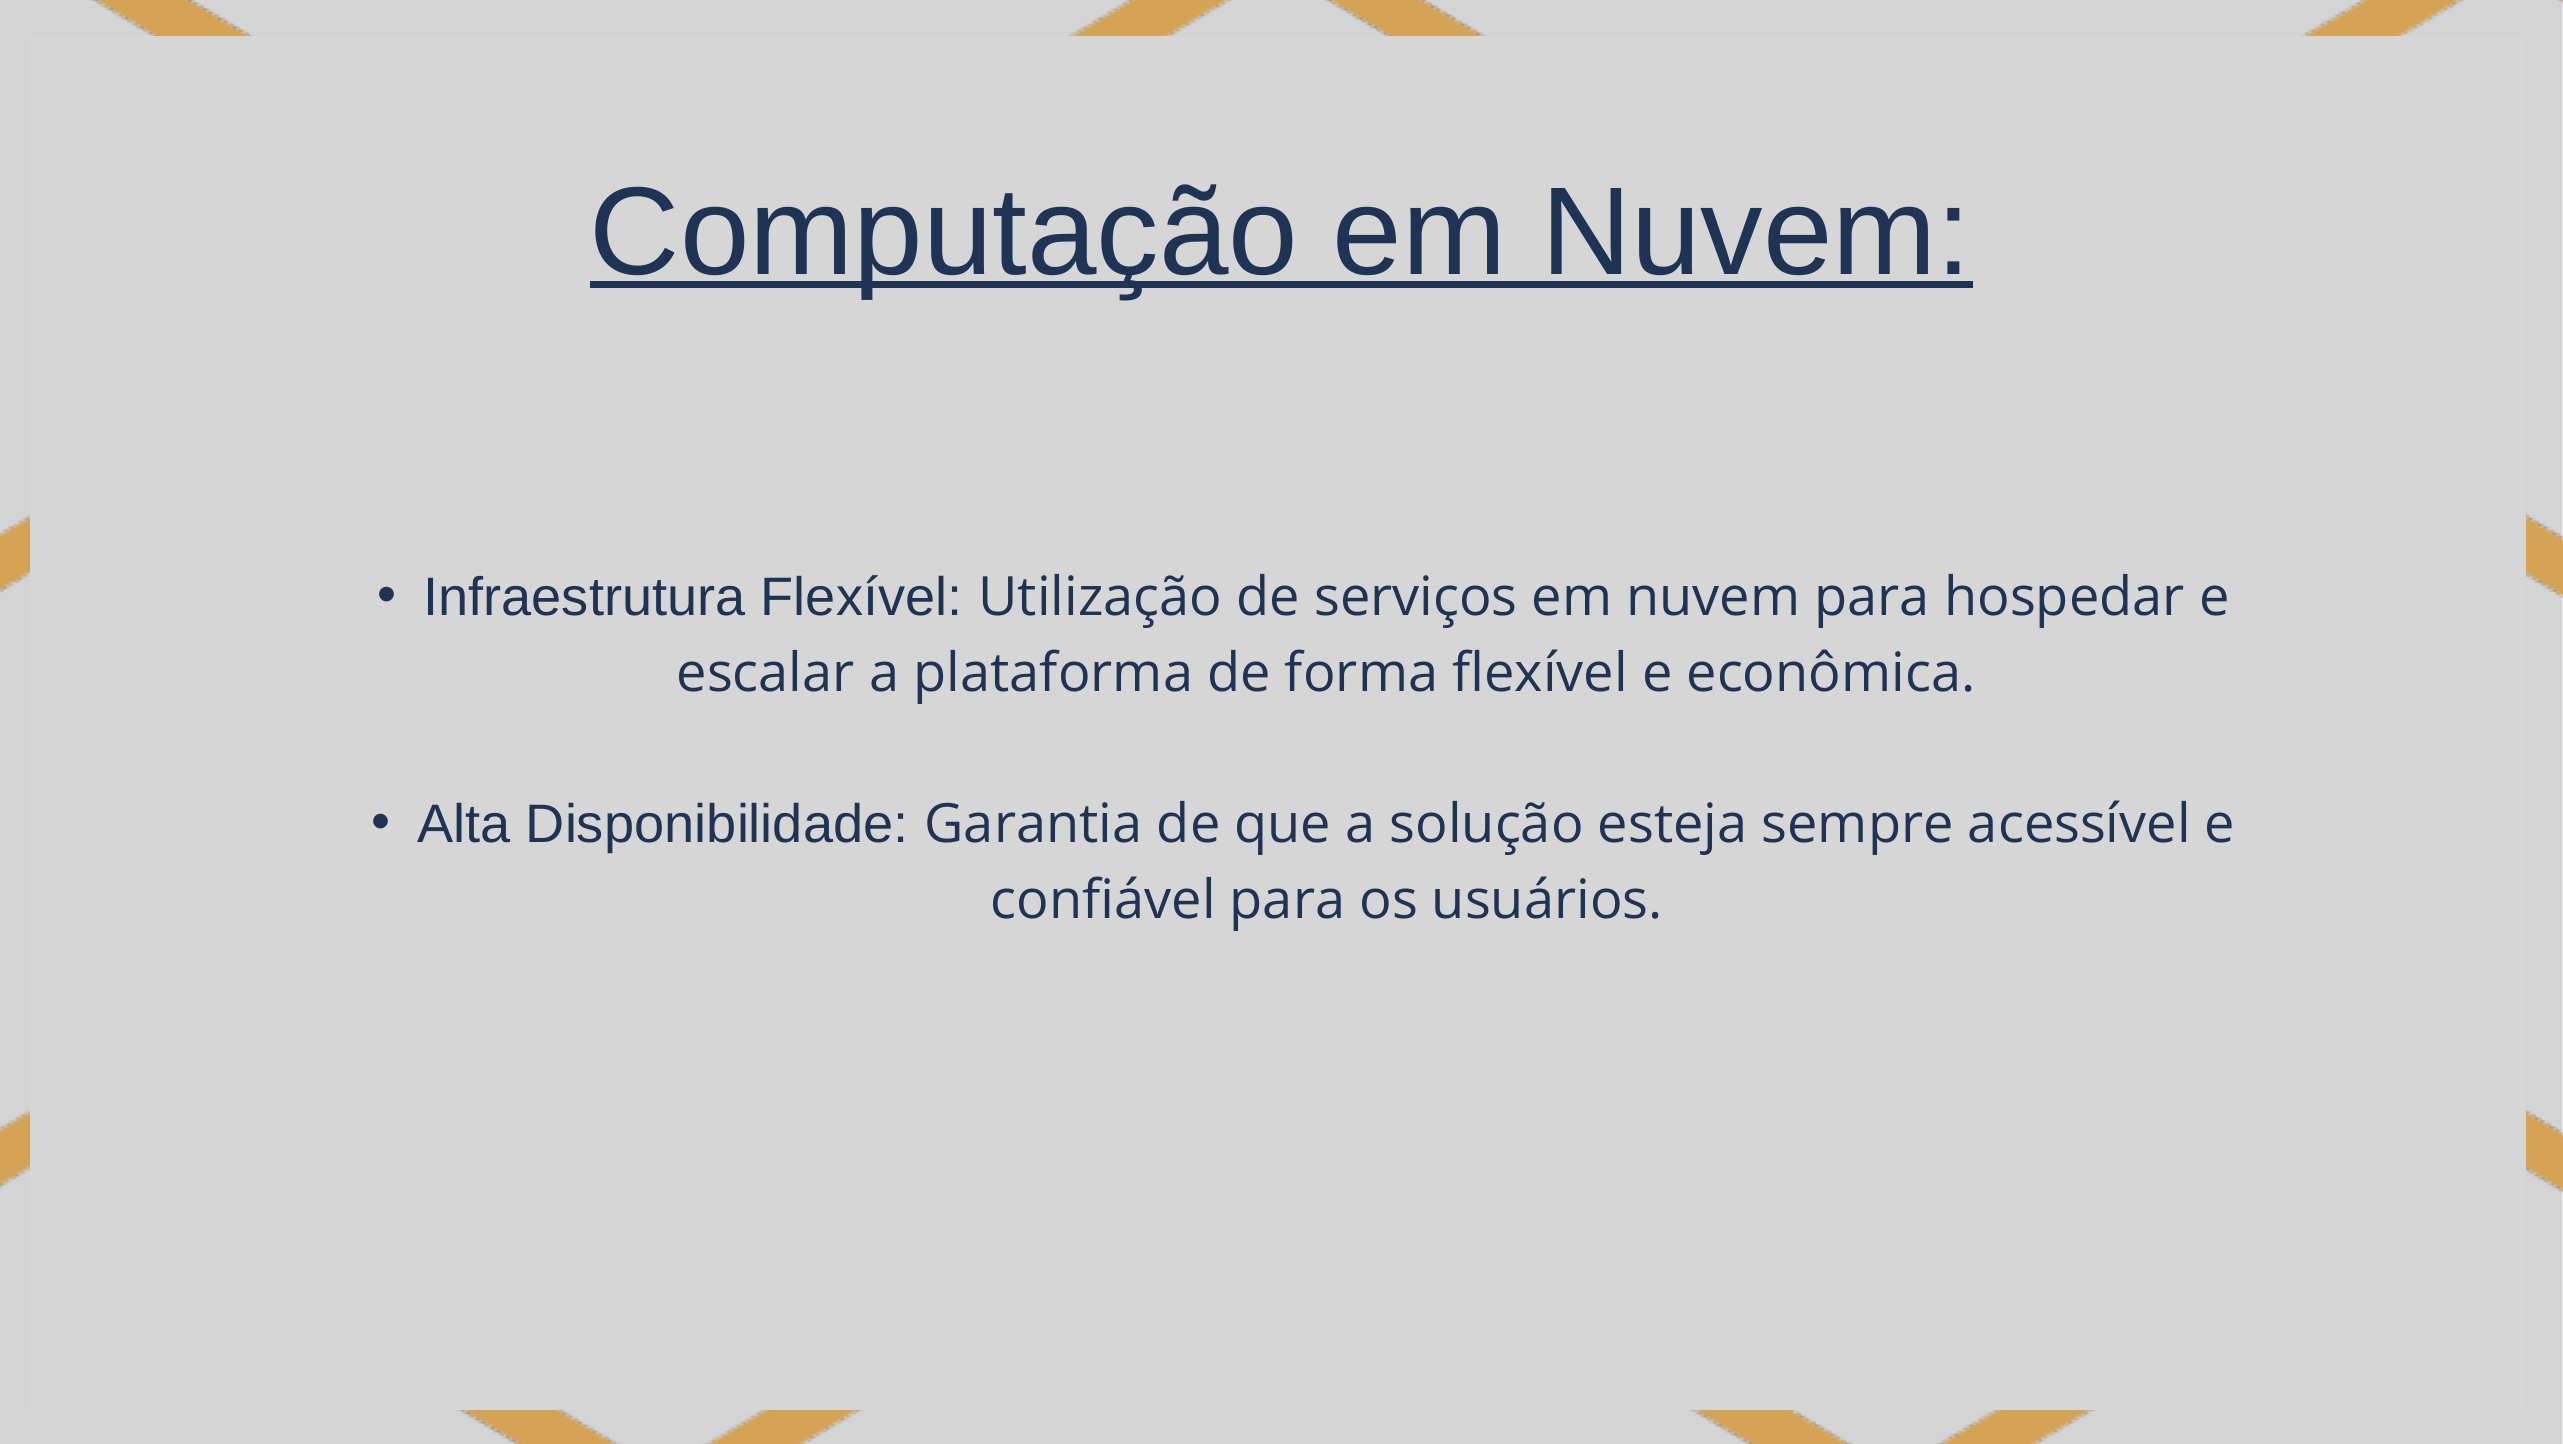

Computação em Nuvem:
Infraestrutura Flexível: Utilização de serviços em nuvem para hospedar e escalar a plataforma de forma flexível e econômica.

Alta Disponibilidade: Garantia de que a solução esteja sempre acessível e confiável para os usuários.